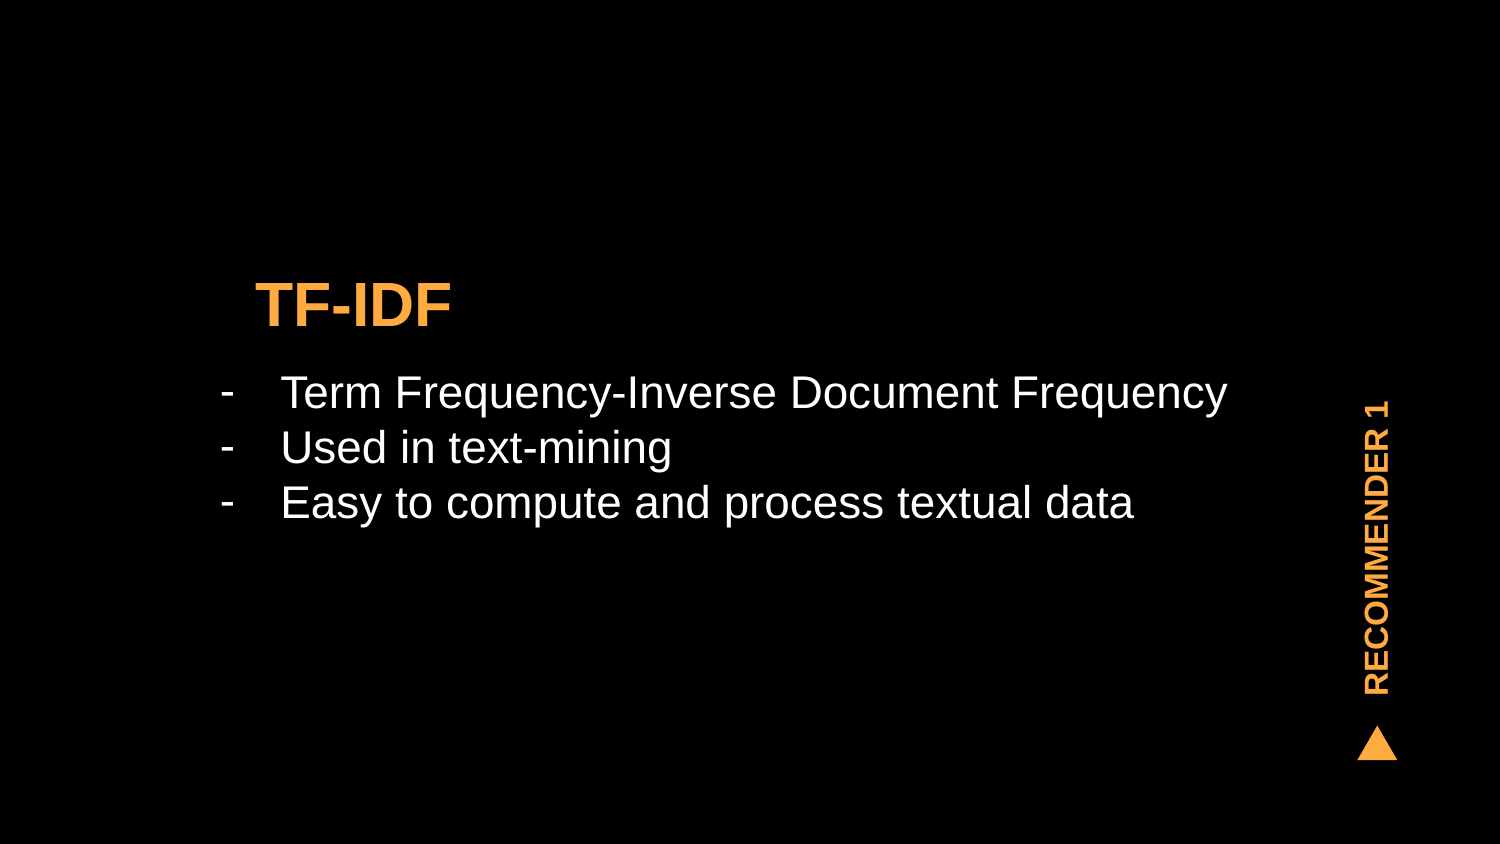

TF-IDF
Term Frequency-Inverse Document Frequency
Used in text-mining
Easy to compute and process textual data
# RECOMMENDER 1